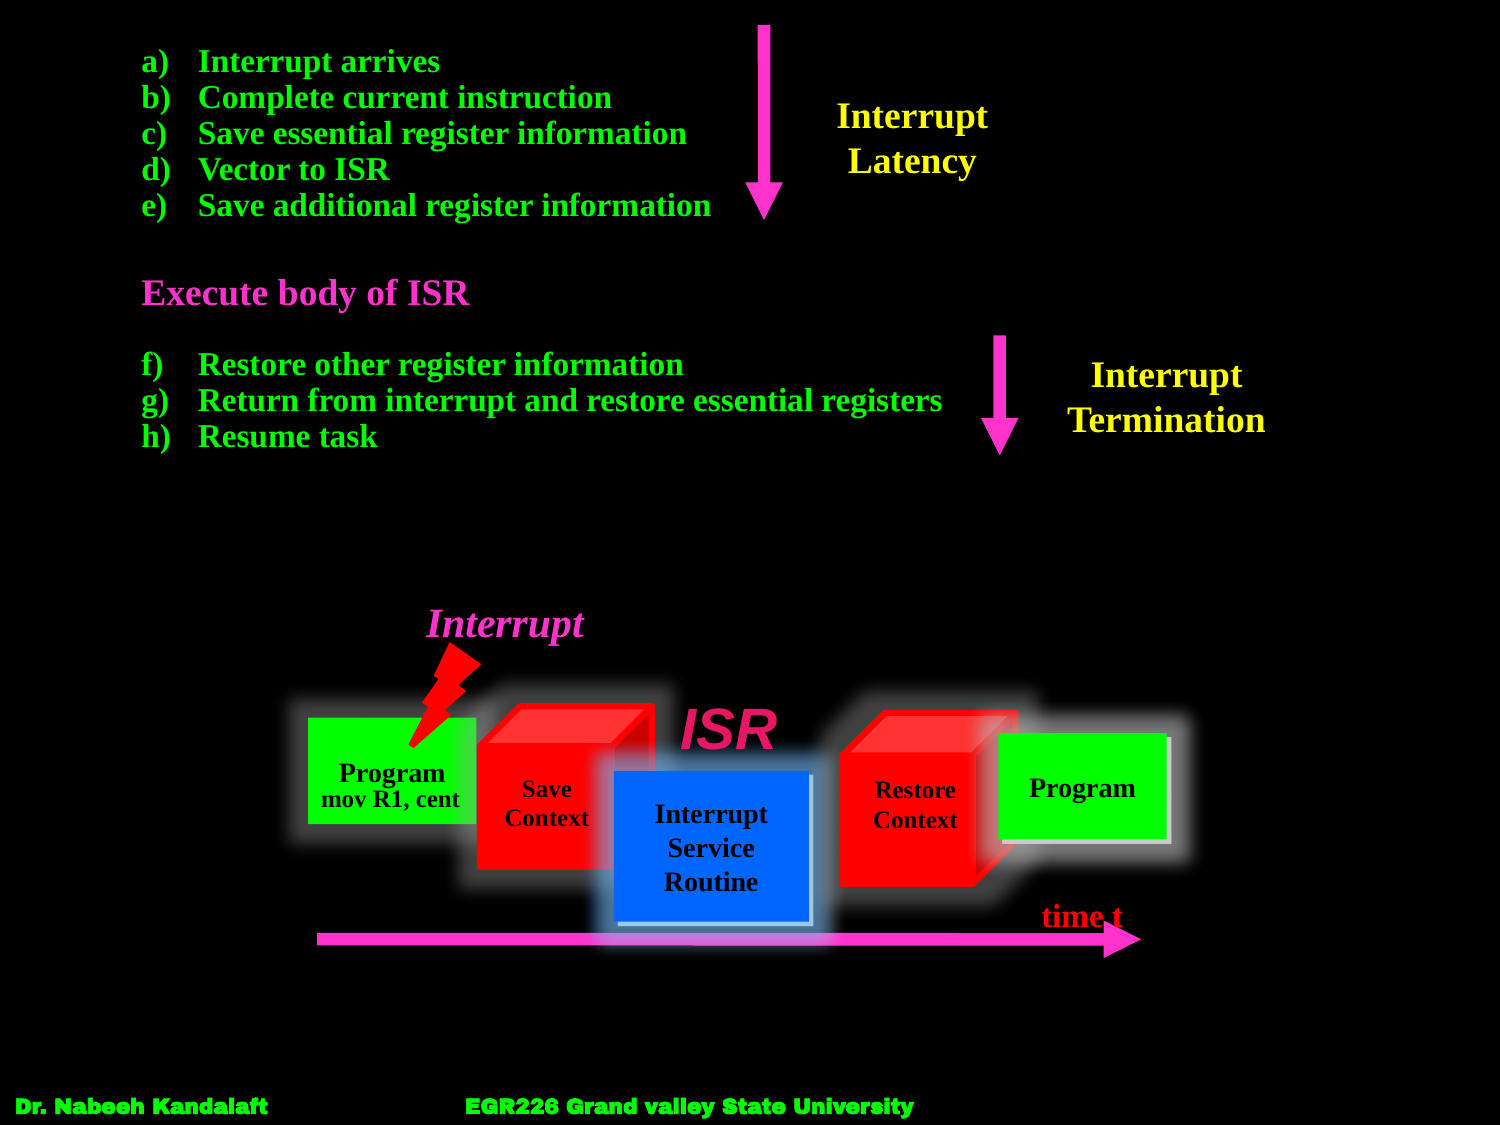

Interrupt arrives
Complete current instruction
Save essential register information
Vector to ISR
Save additional register information

Execute body of ISR

Restore other register information
Return from interrupt and restore essential registers
Resume task
Interrupt
Latency

Interrupt
Termination
Interrupt

ISR

Program
Program
Save
Context
Restore
Context
Interrupt Service Routine
mov R1, cent
mul R1, 9
time t

Dr. Nabeeh Kandalaft		EGR226 Grand valley State University